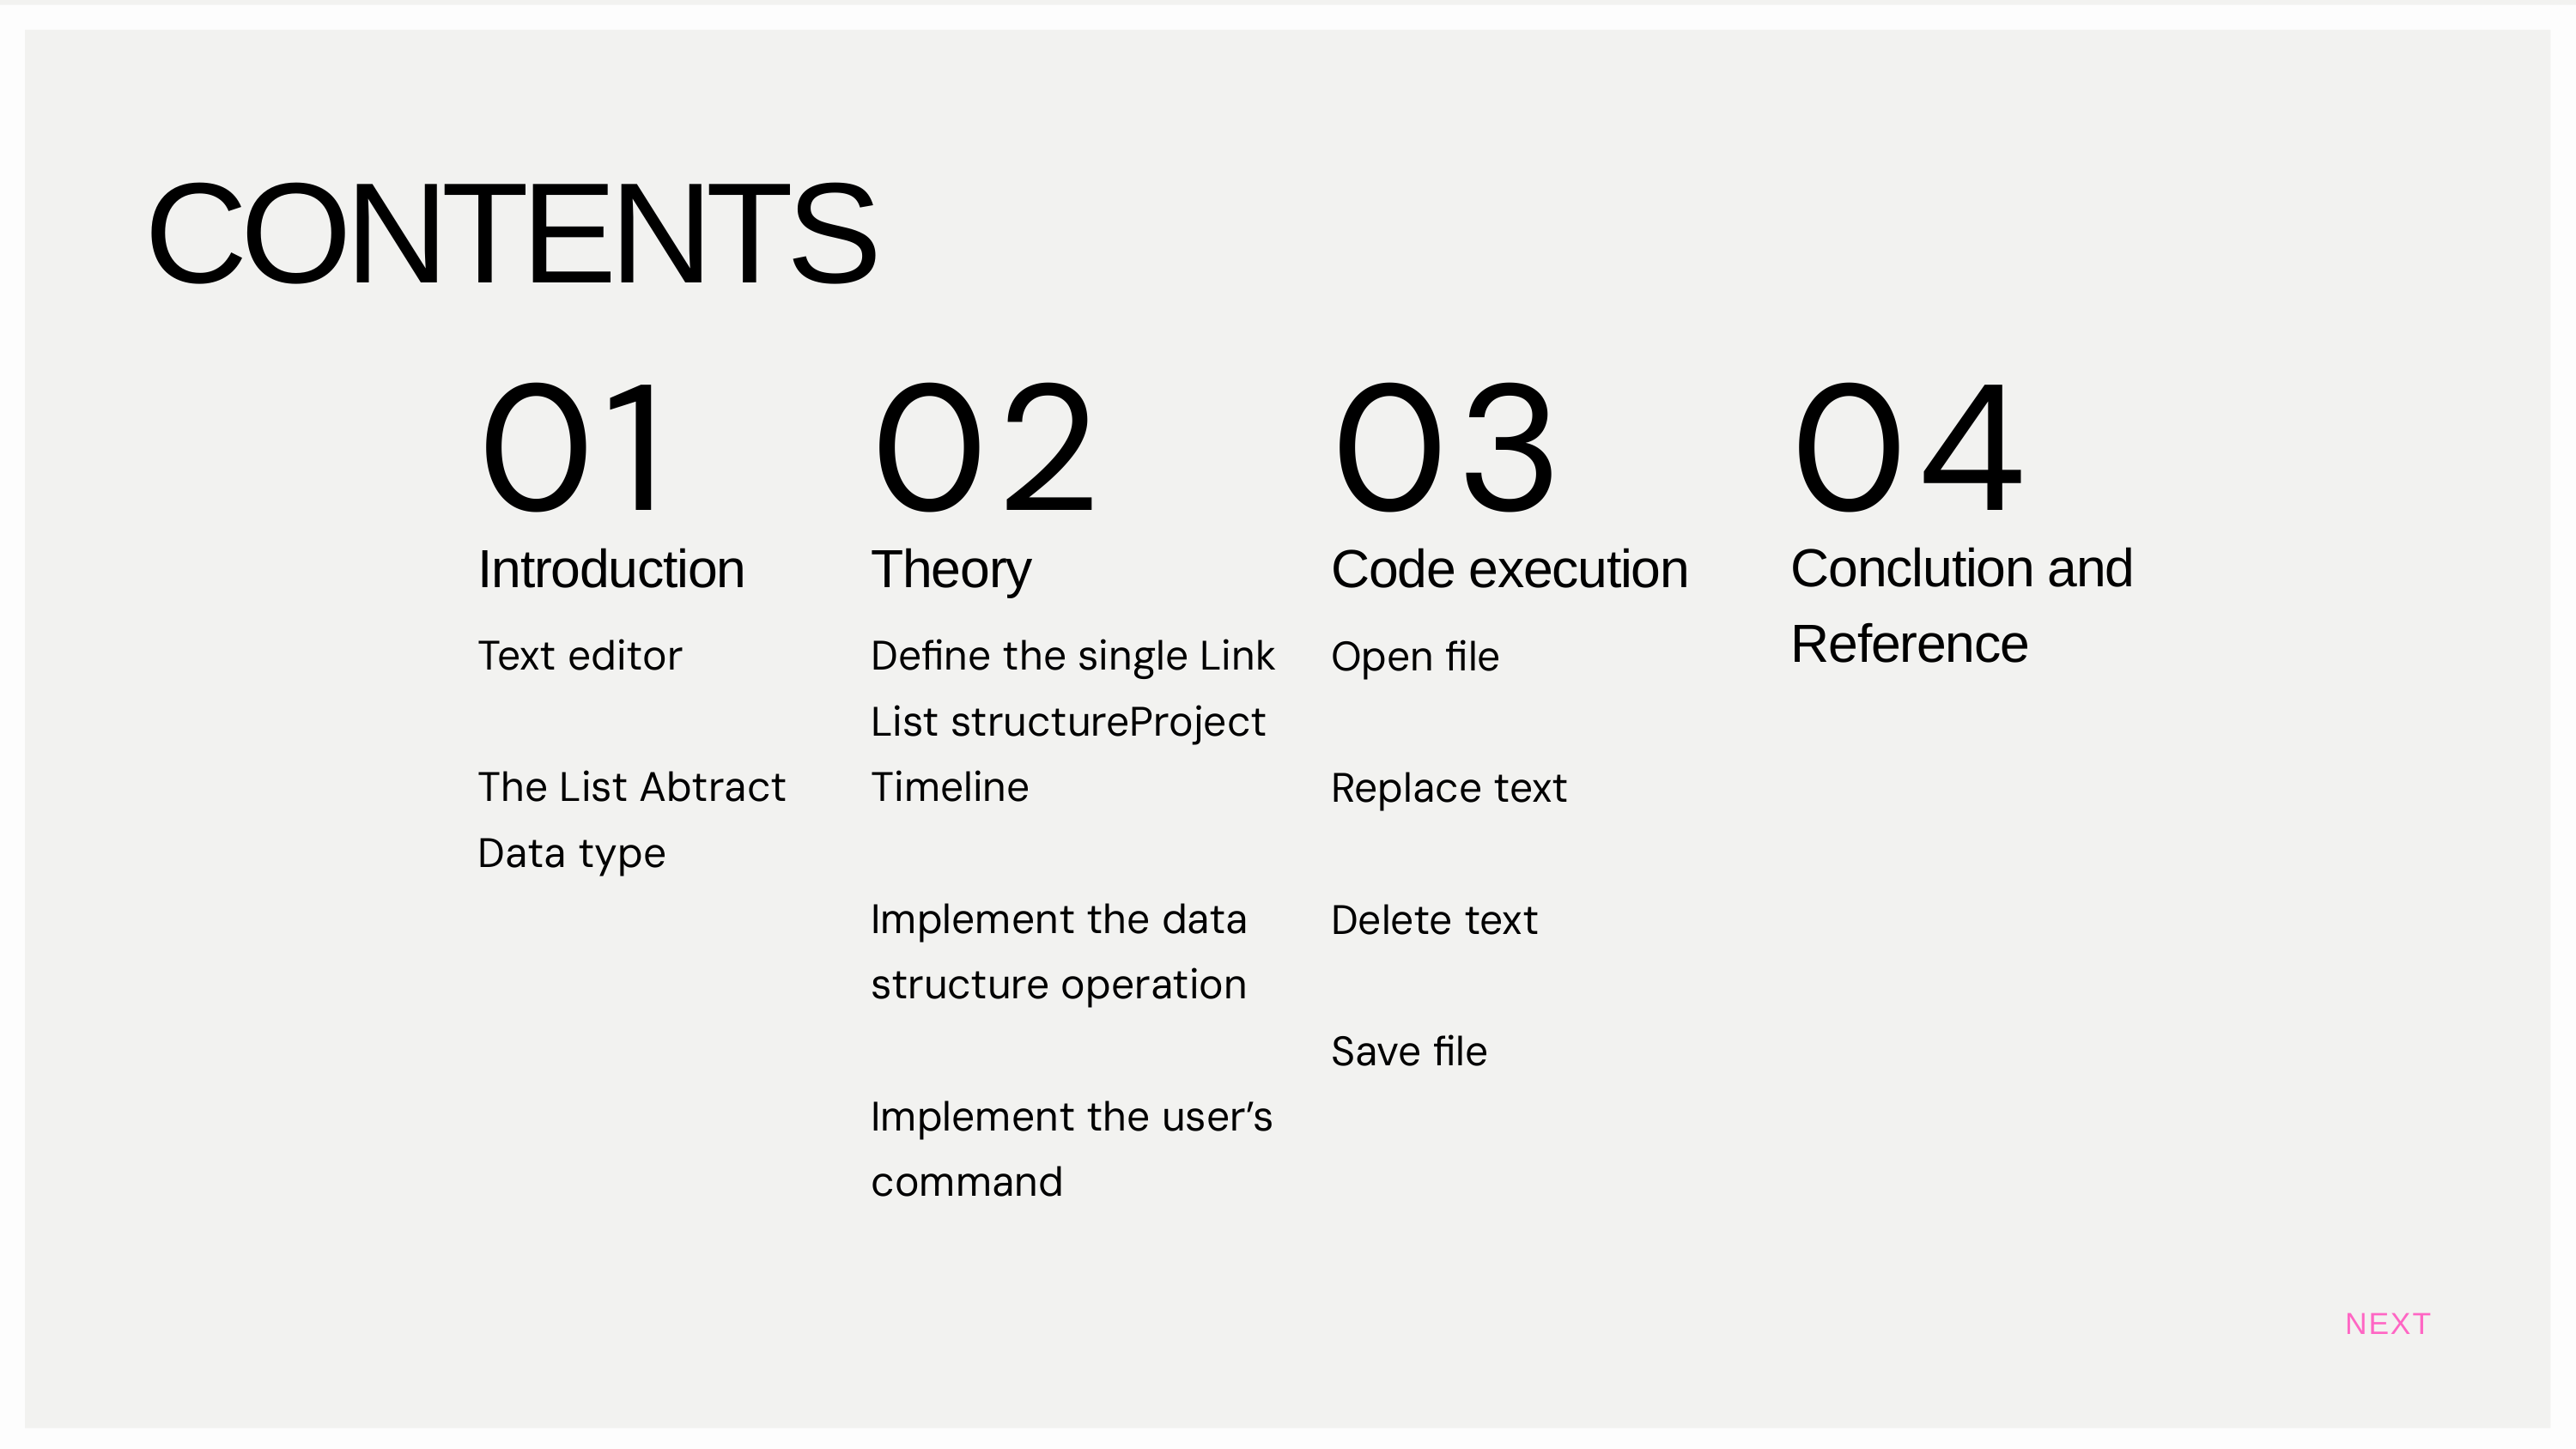

CONTENTS
01
Introduction
Text editor

The List Abtract Data type
02
Theory
Define the single Link List structureProject Timeline

Implement the data structure operation

Implement the user’s command

03
Code execution
Open file

Replace text

Delete text

Save file
04
Conclution and
Reference

NEXT